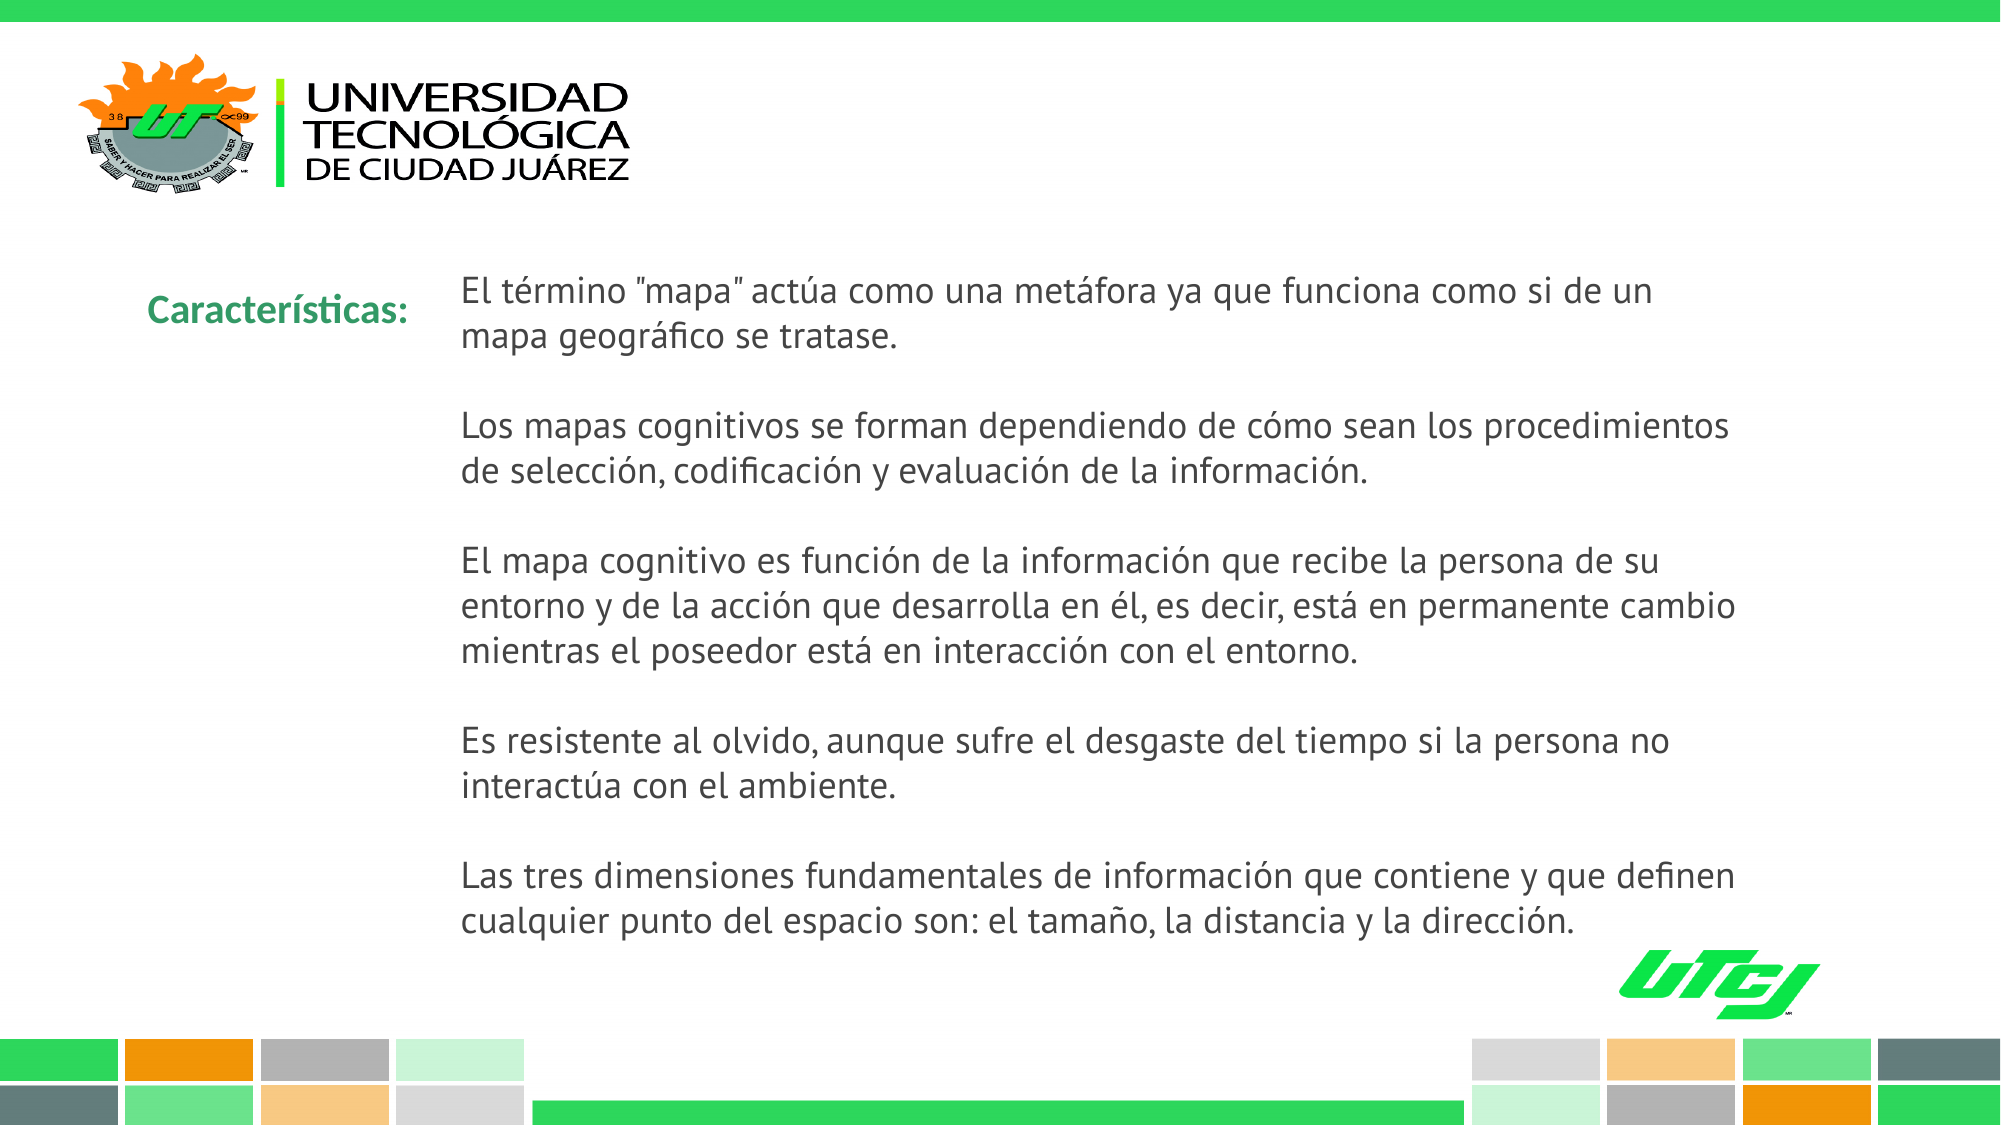

El término "mapa" actúa como una metáfora ya que funciona como si de un mapa geográfico se tratase.
     
Los mapas cognitivos se forman dependiendo de cómo sean los procedimientos de selección, codificación y evaluación de la información.
     
El mapa cognitivo es función de la información que recibe la persona de su entorno y de la acción que desarrolla en él, es decir, está en permanente cambio mientras el poseedor está en interacción con el entorno.
     
Es resistente al olvido, aunque sufre el desgaste del tiempo si la persona no interactúa con el ambiente.
     
Las tres dimensiones fundamentales de información que contiene y que definen cualquier punto del espacio son: el tamaño, la distancia y la dirección.
Características: